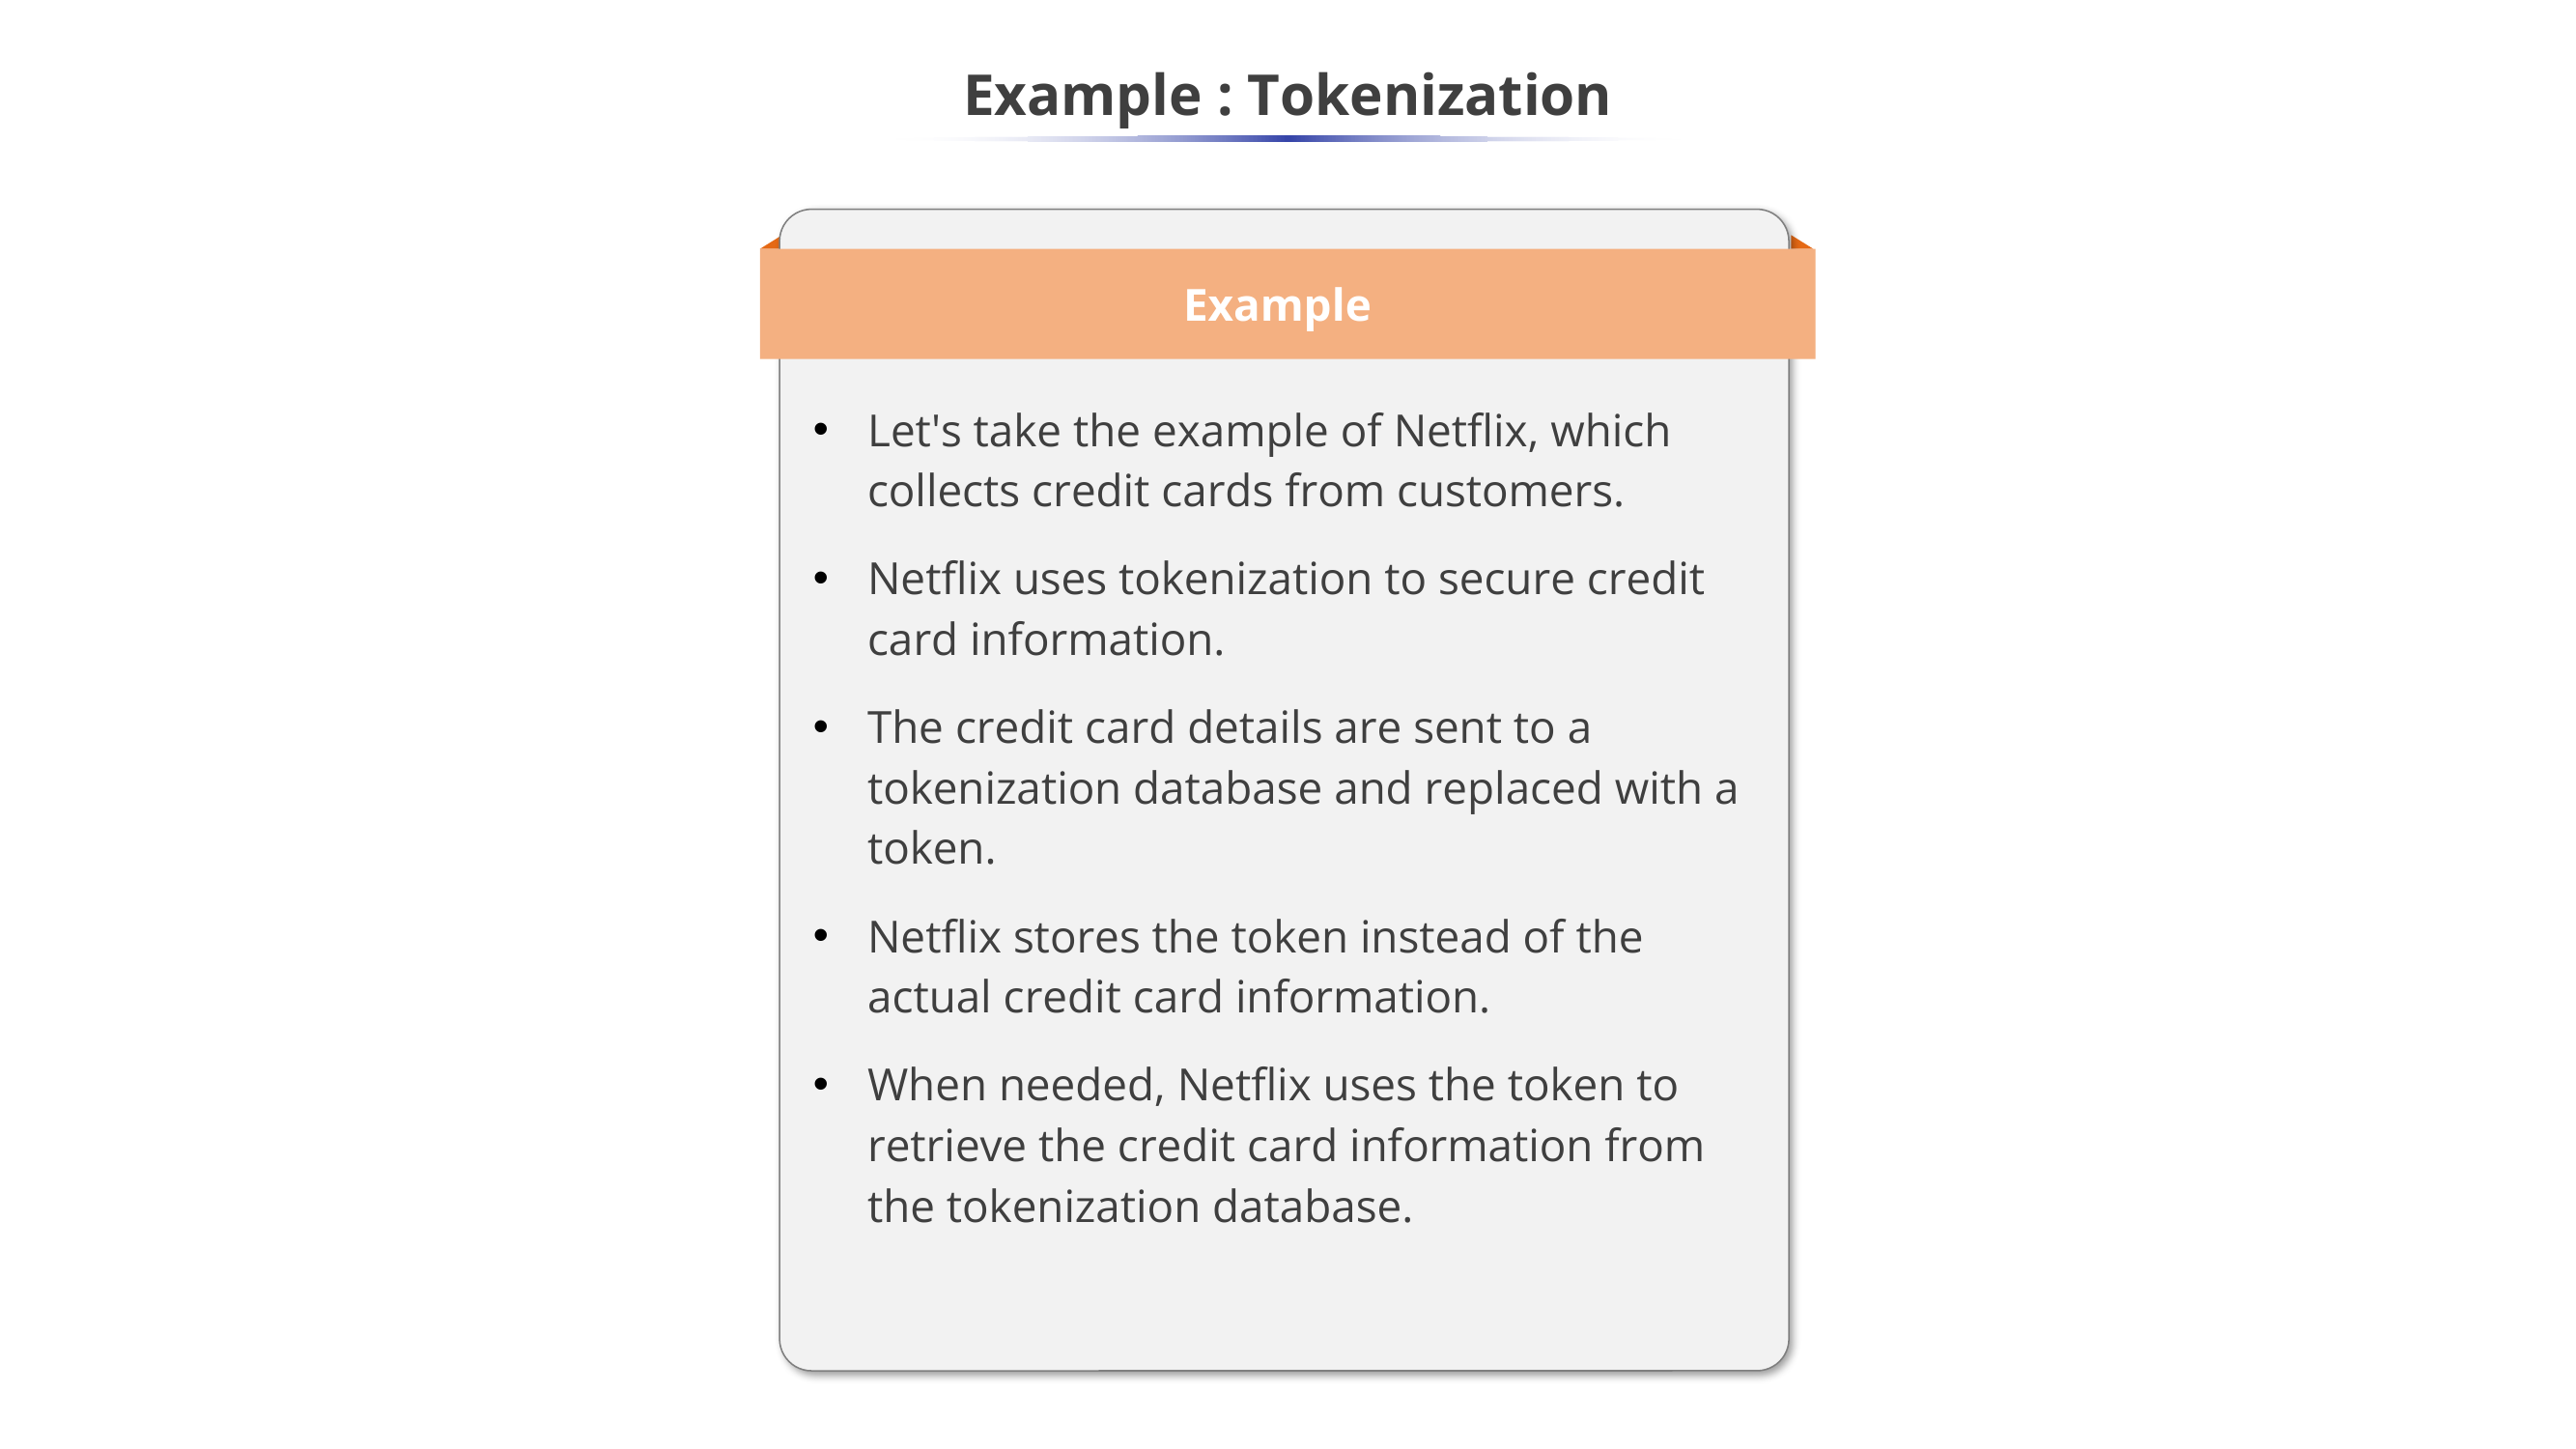

# Example : Tokenization

Example
Let's take the example of Netflix, which collects credit cards from customers.

Netflix uses tokenization to secure credit card information.

The credit card details are sent to a tokenization database and replaced with a token.

Netflix stores the token instead of the actual credit card information.

When needed, Netflix uses the token to retrieve the credit card information from the tokenization database.